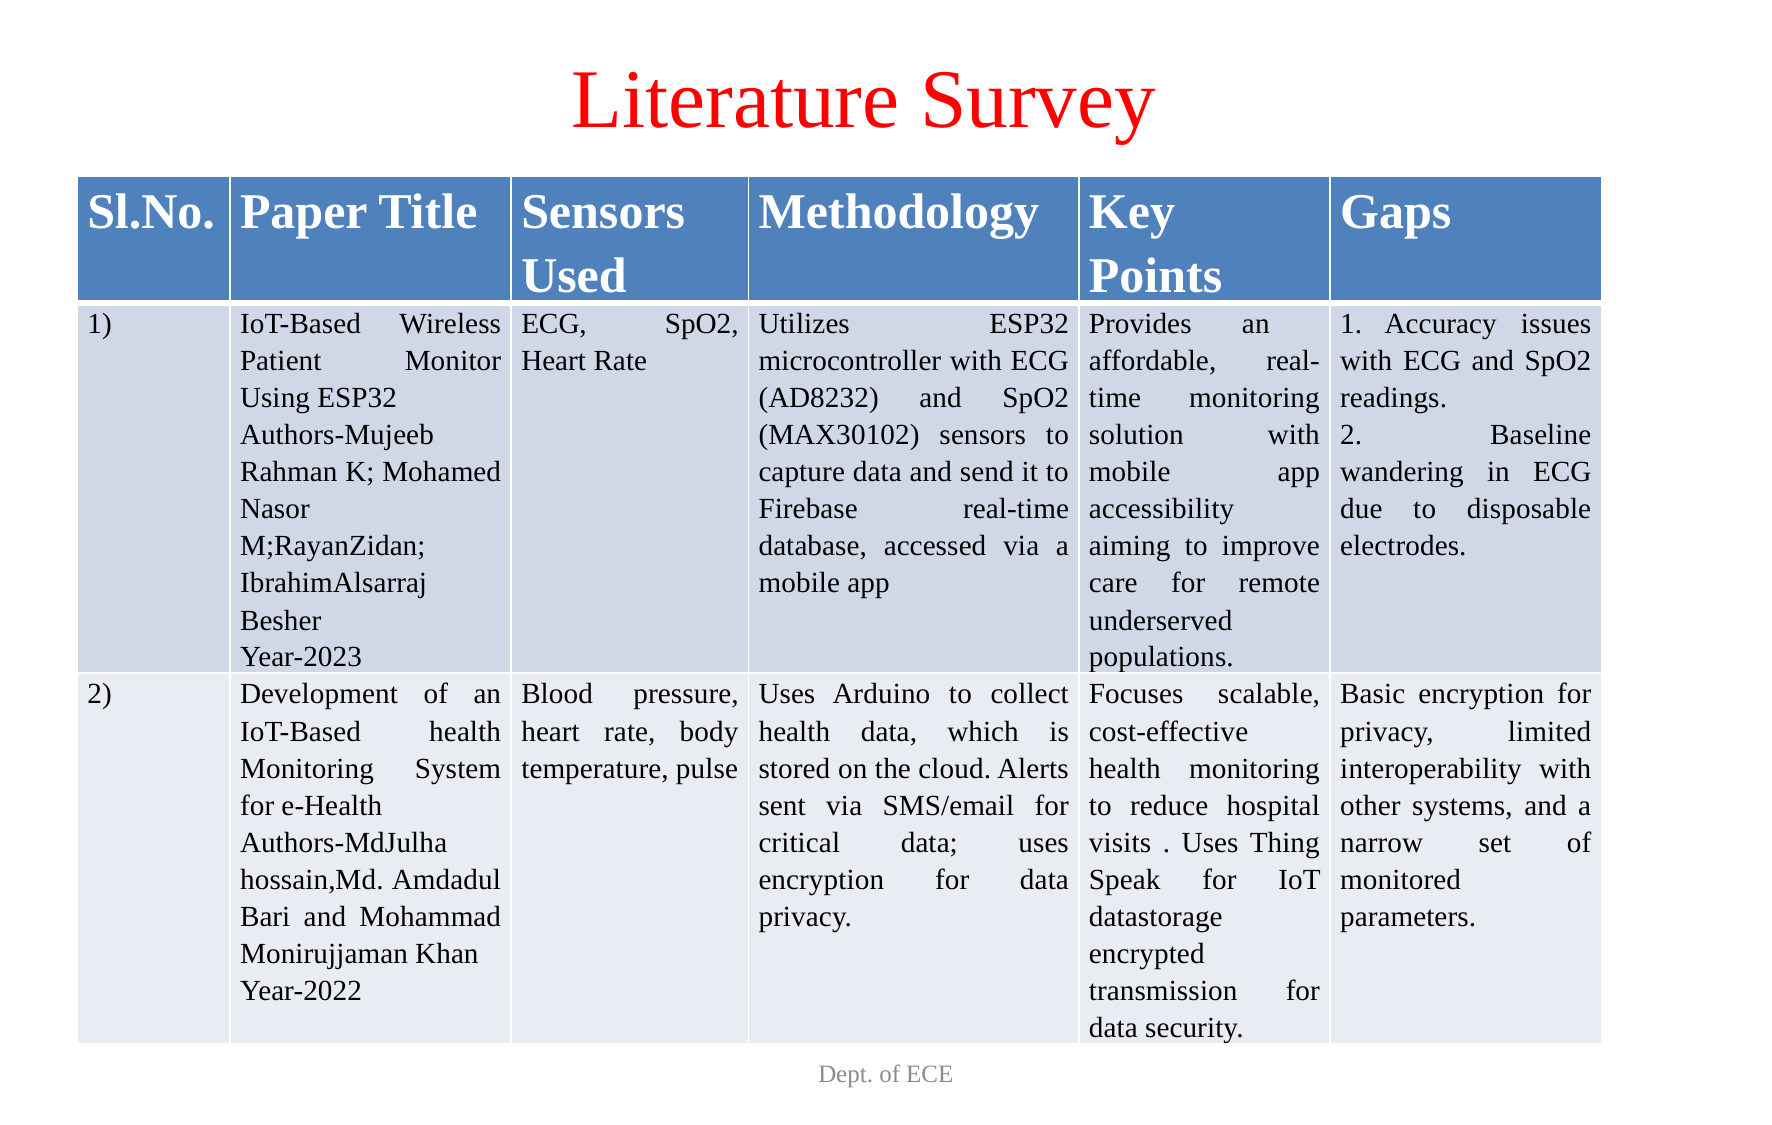

# Literature Survey
| Sl.No. | Paper Title | Sensors Used | Methodology | Key Points | Gaps |
| --- | --- | --- | --- | --- | --- |
| 1) | IoT-Based Wireless Patient Monitor Using ESP32 Authors-Mujeeb Rahman K; Mohamed Nasor M;RayanZidan; IbrahimAlsarraj Besher Year-2023 | ECG, SpO2, Heart Rate | Utilizes ESP32 microcontroller with ECG (AD8232) and SpO2 (MAX30102) sensors to capture data and send it to Firebase real-time database, accessed via a mobile app | Provides an affordable, real-time monitoring solution with mobile app accessibility aiming to improve care for remote underserved populations. | 1. Accuracy issues with ECG and SpO2 readings. 2. Baseline wandering in ECG due to disposable electrodes. |
| 2) | Development of an IoT-Based health Monitoring System for e-Health Authors-MdJulha hossain,Md. Amdadul Bari and Mohammad Monirujjaman Khan Year-2022 | Blood pressure, heart rate, body temperature, pulse | Uses Arduino to collect health data, which is stored on the cloud. Alerts sent via SMS/email for critical data; uses encryption for data privacy. | Focuses scalable, cost-effective health monitoring to reduce hospital visits . Uses Thing Speak for IoT datastorage encrypted transmission for data security. | Basic encryption for privacy, limited interoperability with other systems, and a narrow set of monitored parameters. |
Dept. of ECE